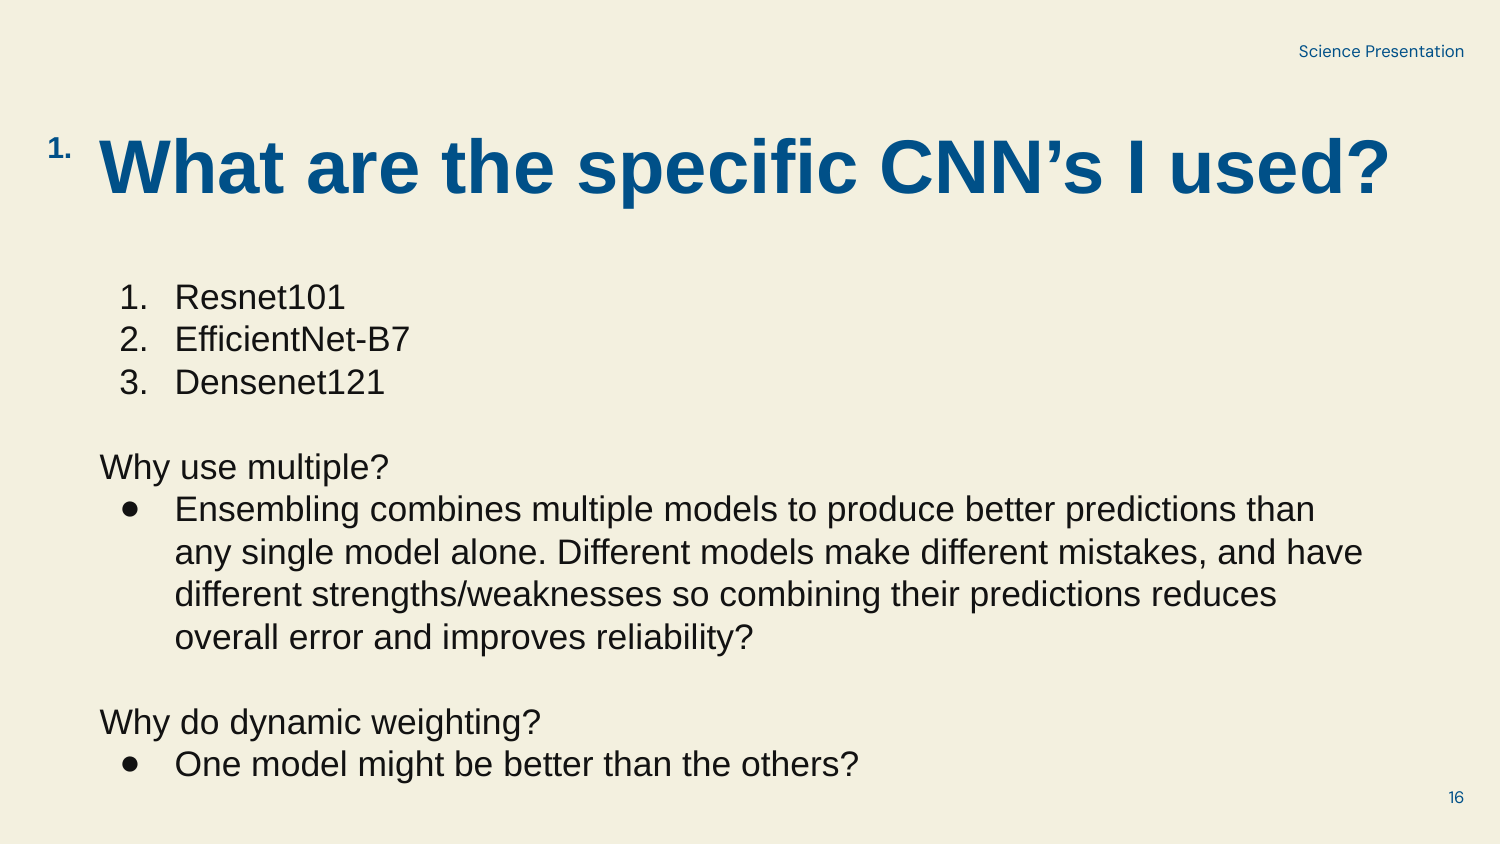

Science Presentation
1.
What are the specific CNN’s I used?
Resnet101
EfficientNet-B7
Densenet121

Why use multiple?
Ensembling combines multiple models to produce better predictions than any single model alone. Different models make different mistakes, and have different strengths/weaknesses so combining their predictions reduces overall error and improves reliability?

Why do dynamic weighting?
One model might be better than the others?
16